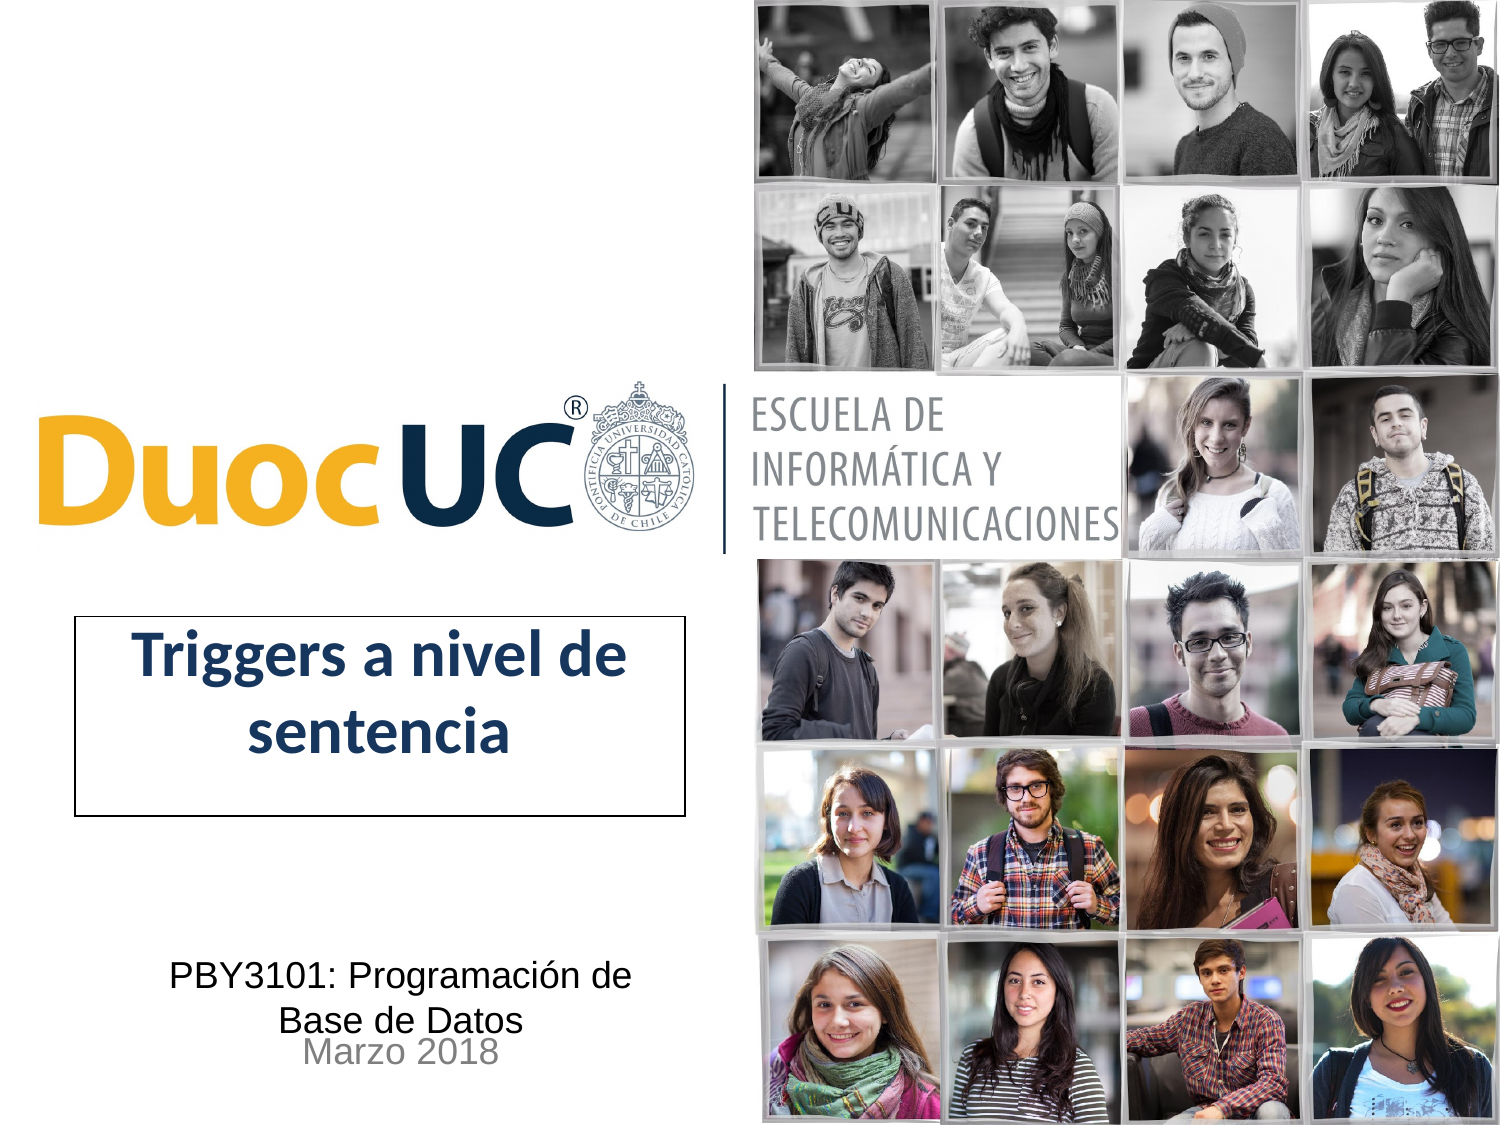

| Triggers a nivel de sentencia |
| --- |
PBY3101: Programación de Base de Datos
Marzo 2018